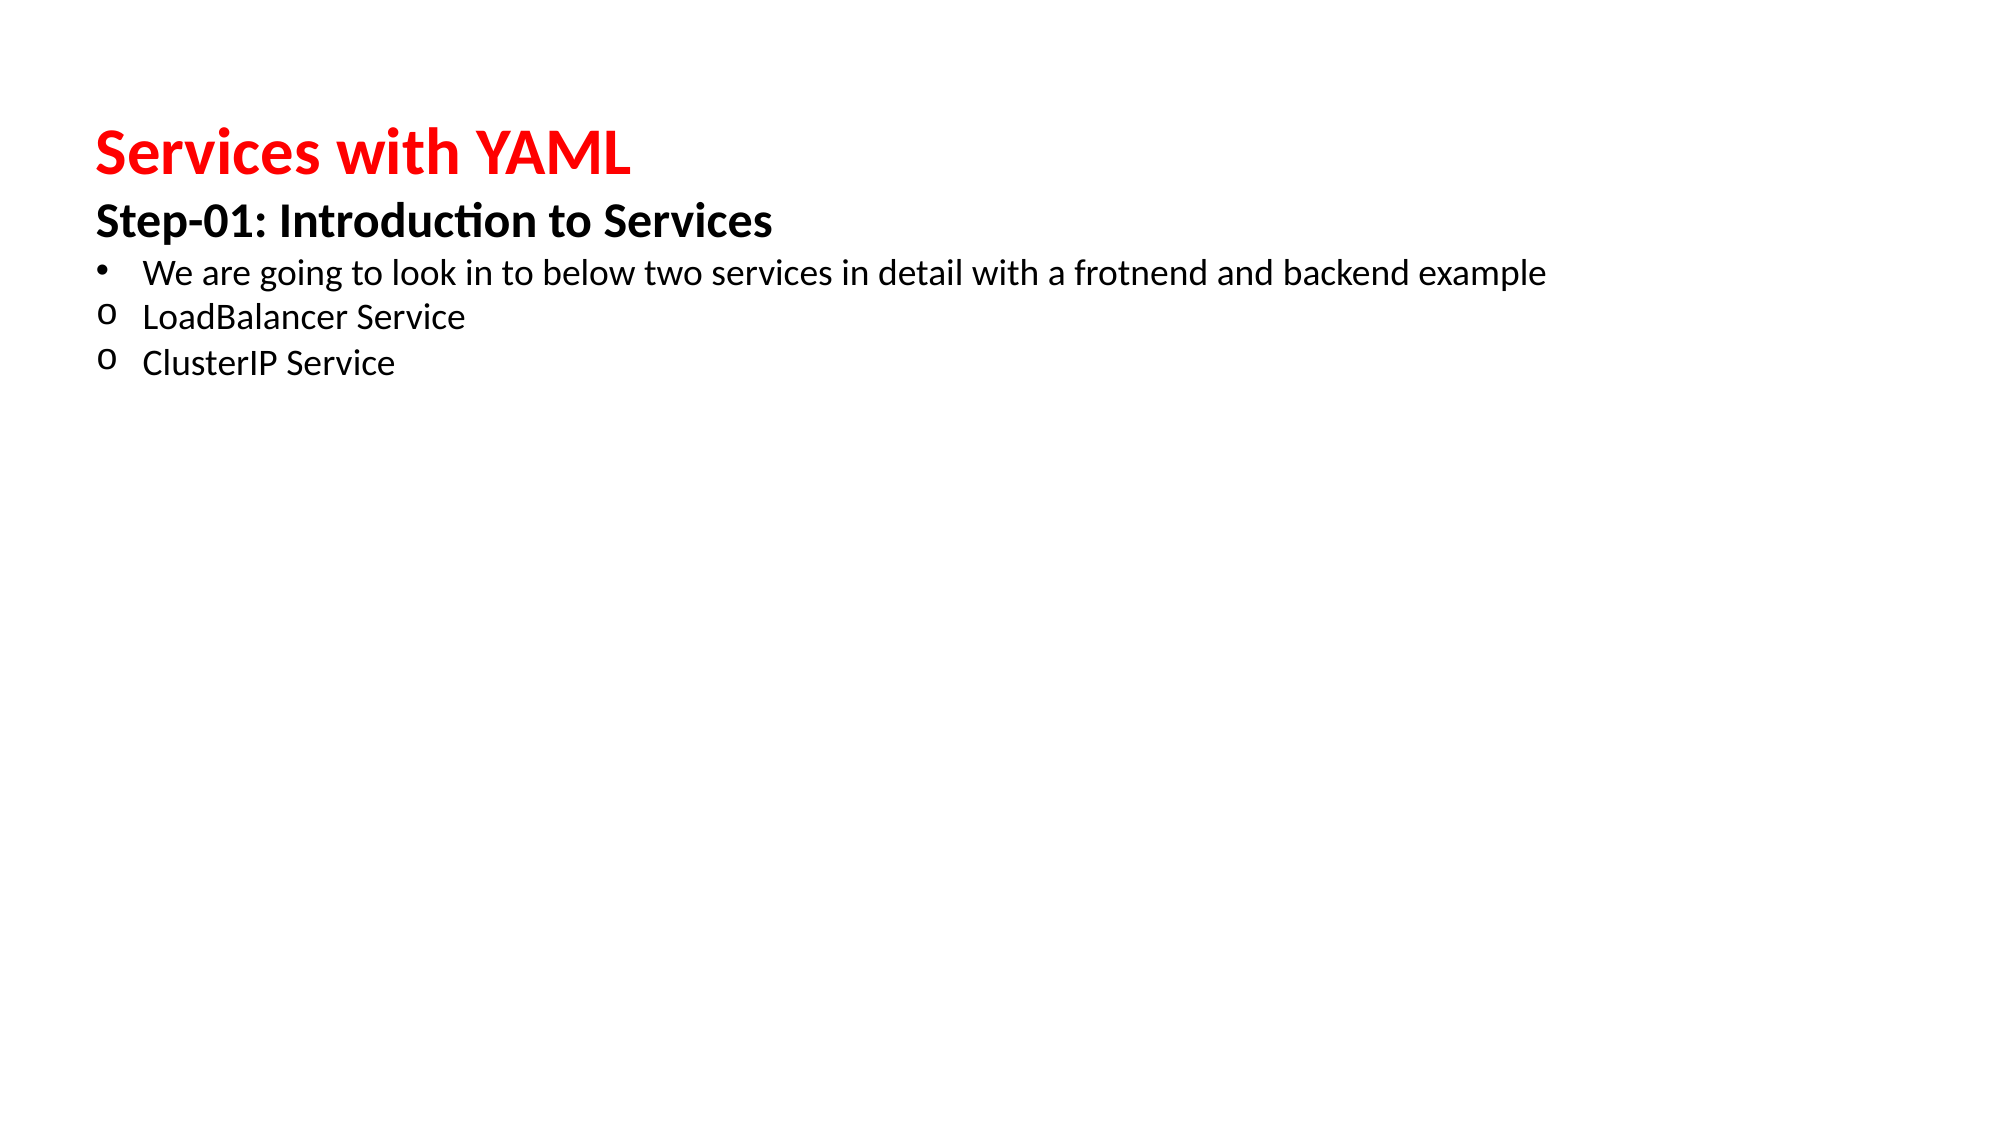

Services with YAML
Step-01: Introduction to Services
We are going to look in to below two services in detail with a frotnend and backend example
LoadBalancer Service
ClusterIP Service